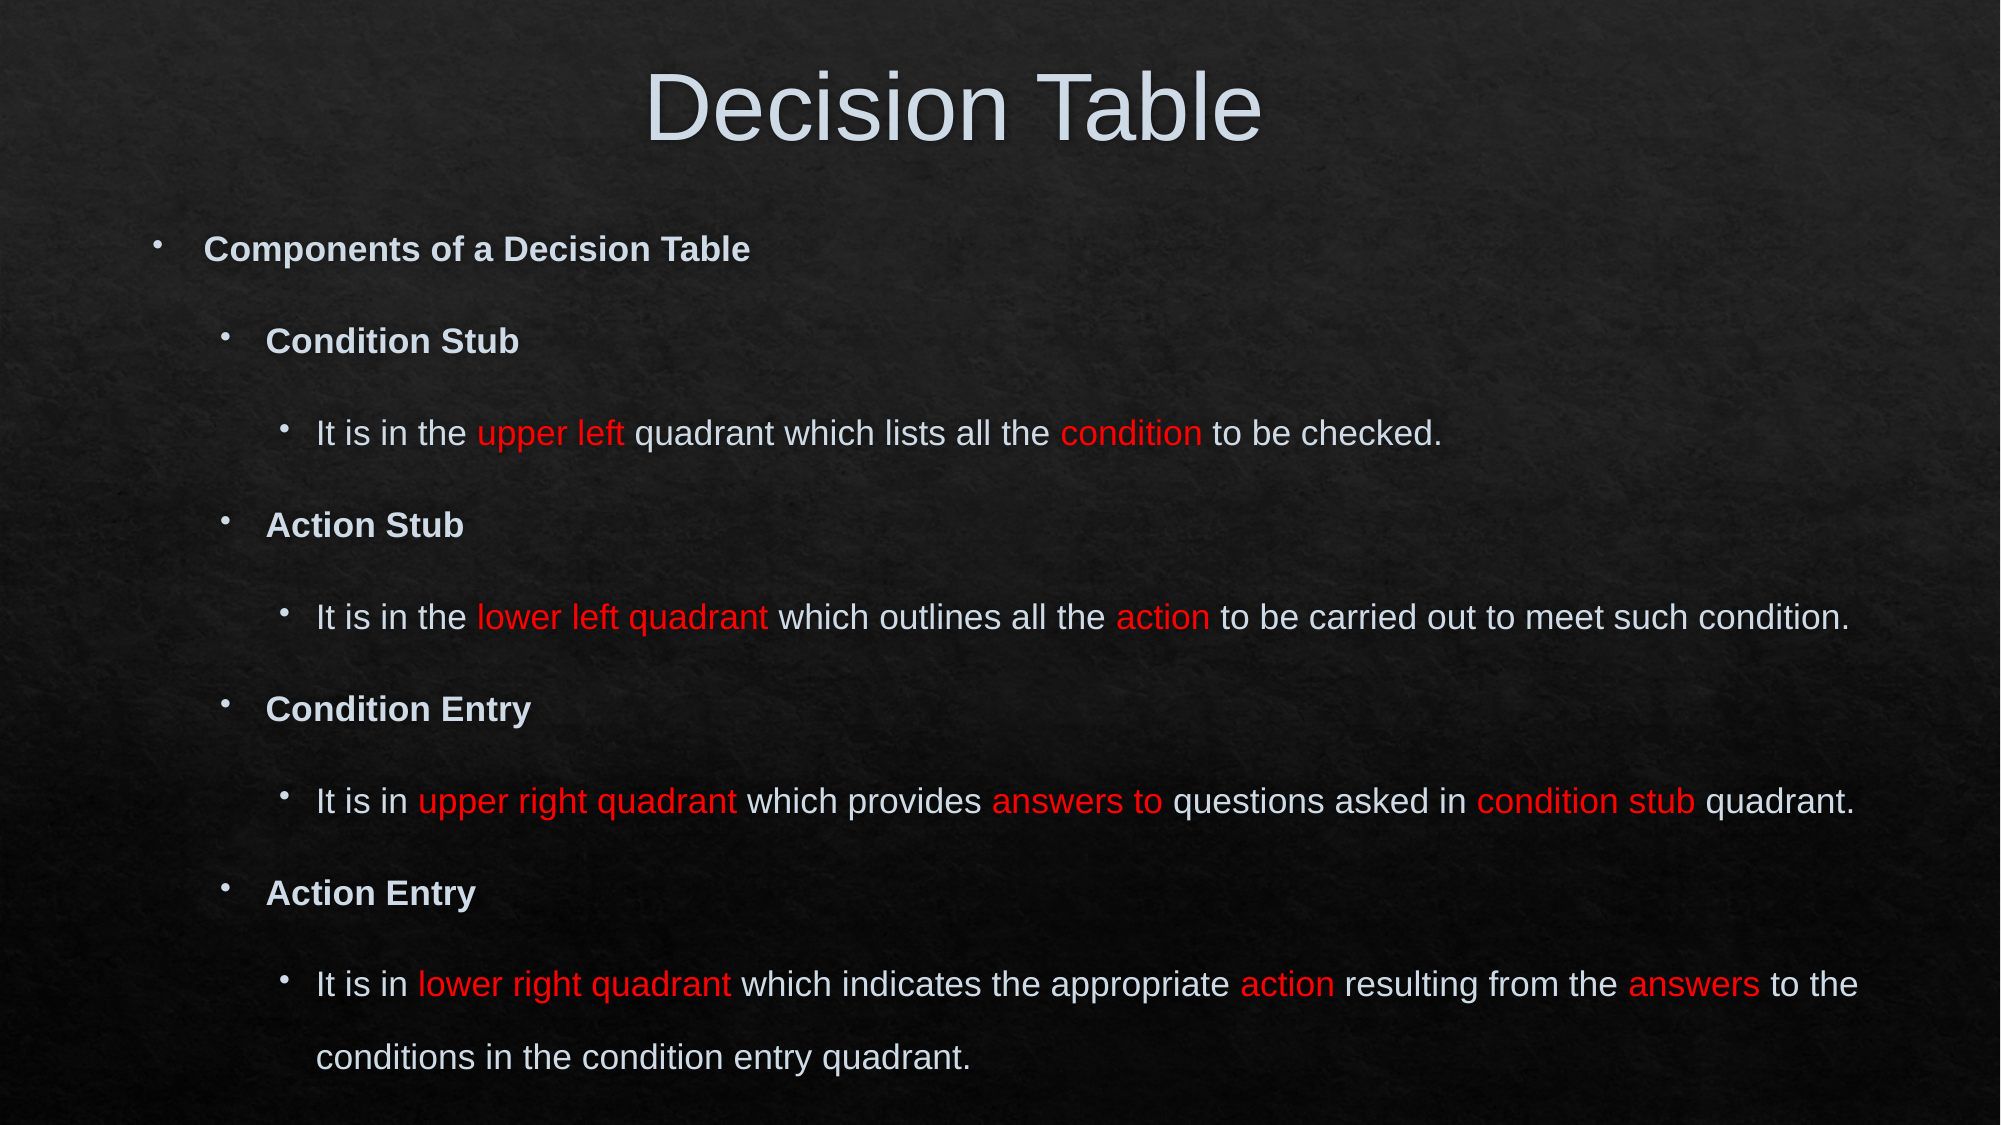

# Decision Table
Components of a Decision Table
Condition Stub
It is in the upper left quadrant which lists all the condition to be checked.
Action Stub
It is in the lower left quadrant which outlines all the action to be carried out to meet such condition.
Condition Entry
It is in upper right quadrant which provides answers to questions asked in condition stub quadrant.
Action Entry
It is in lower right quadrant which indicates the appropriate action resulting from the answers to the conditions in the condition entry quadrant.